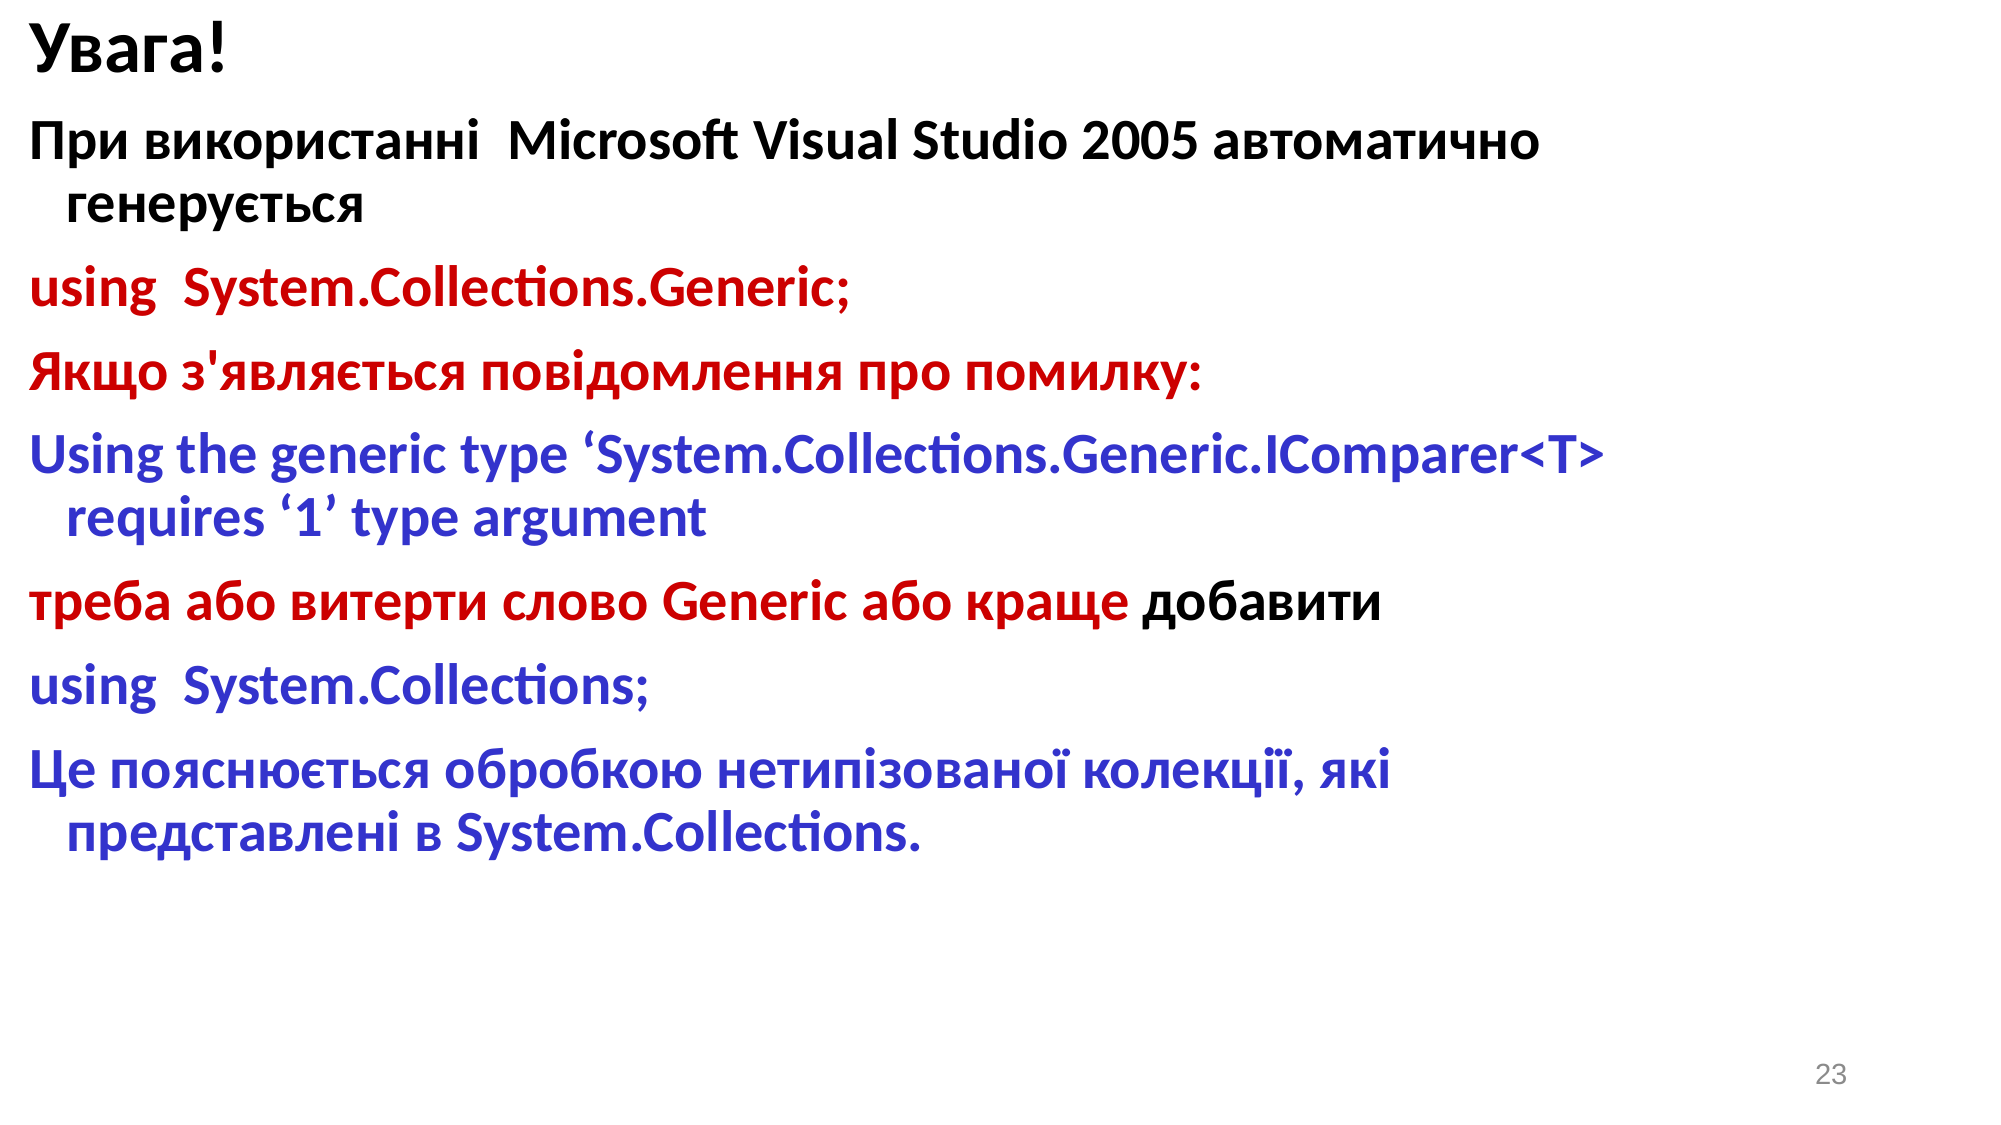

Увага!
При використанні  Microsoft Visual Studio 2005 автоматично генерується
using  System.Collections.Generic;
Якщо з'являється повідомлення про помилку:
Using the generic type ‘System.Collections.Generic.IComparer<T> requires ‘1’ type argument
треба або витерти слово Generic або краще добавити
using  System.Collections;
Це пояснюється обробкою нетипізованої колекції, які представлені в System.Collections.

23